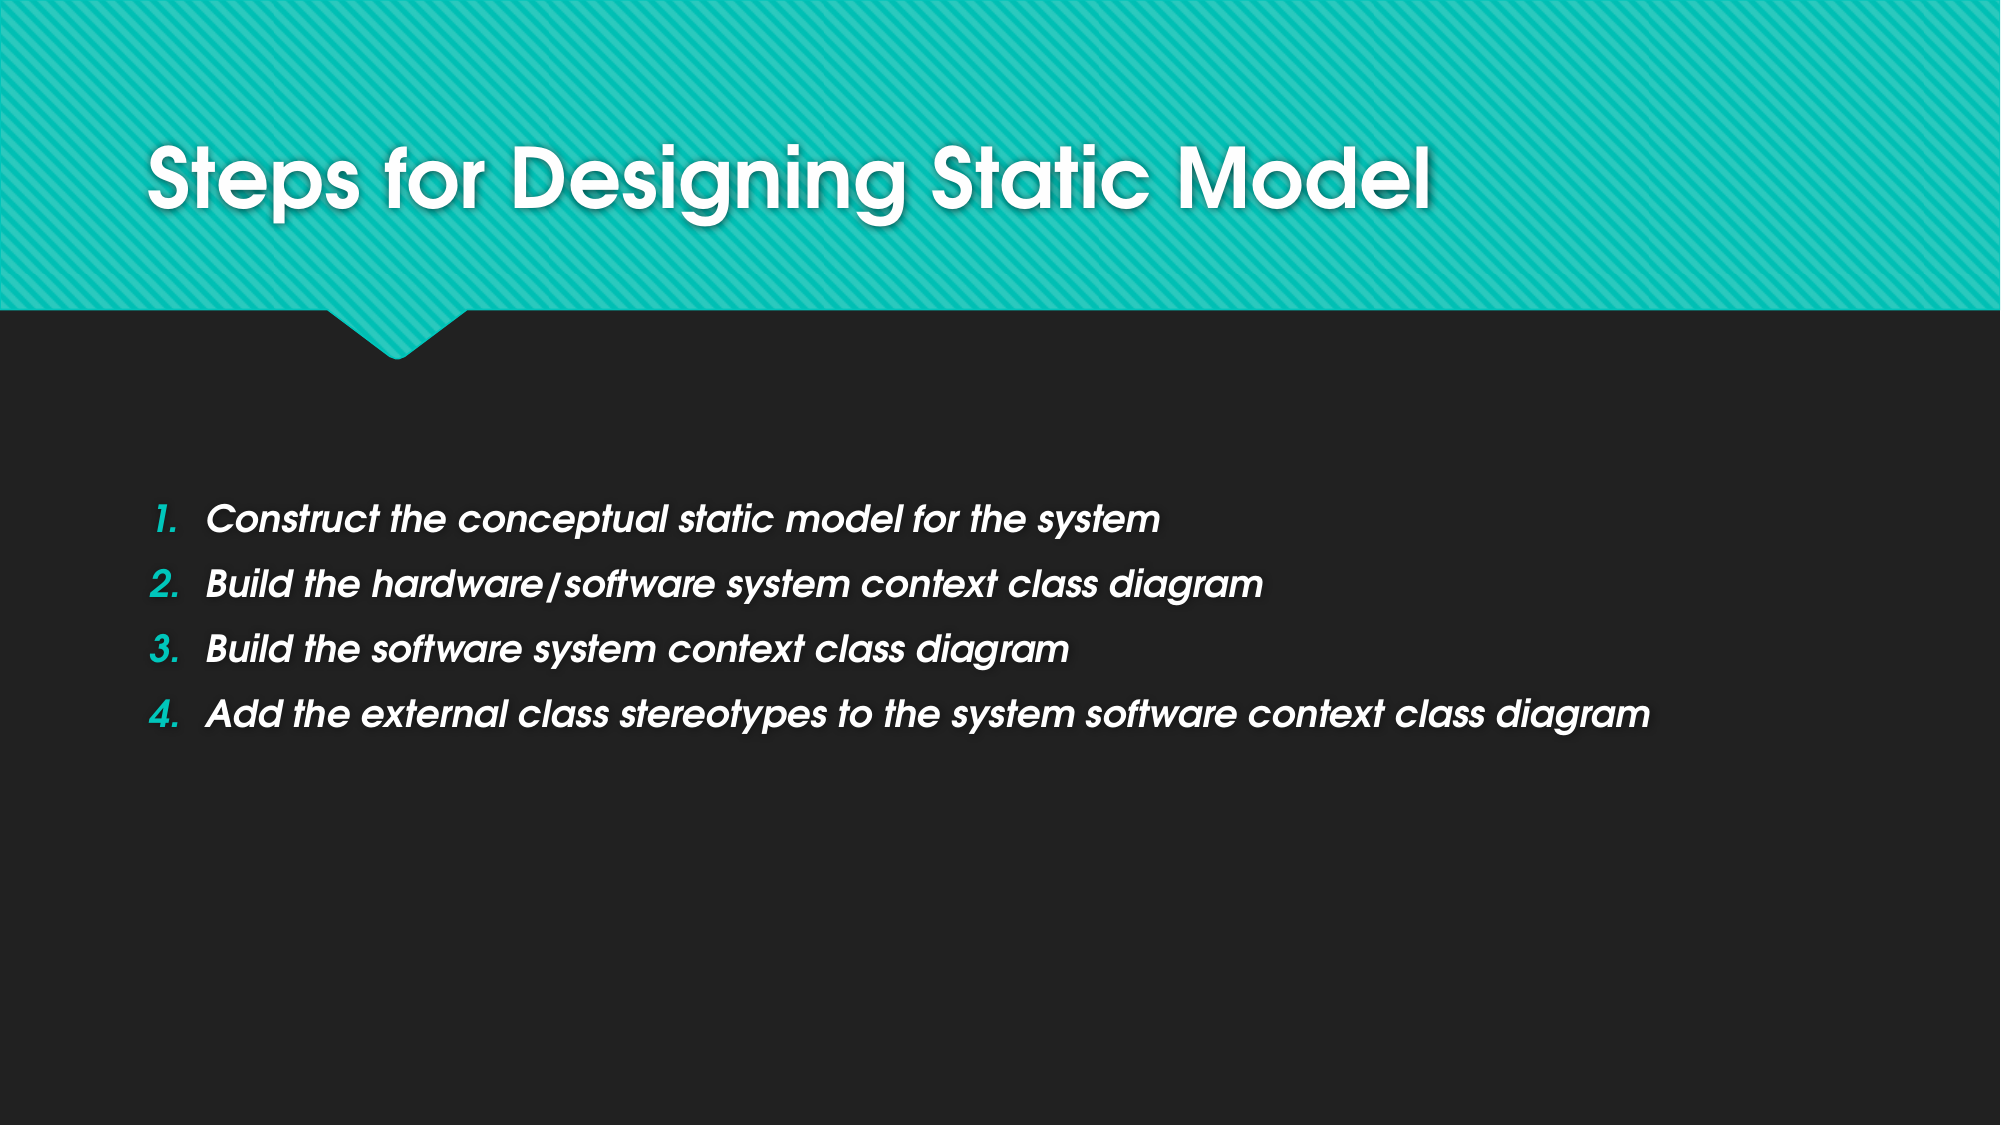

# Steps for Designing Static Model
Construct the conceptual static model for the system
Build the hardware/software system context class diagram
Build the software system context class diagram
Add the external class stereotypes to the system software context class diagram